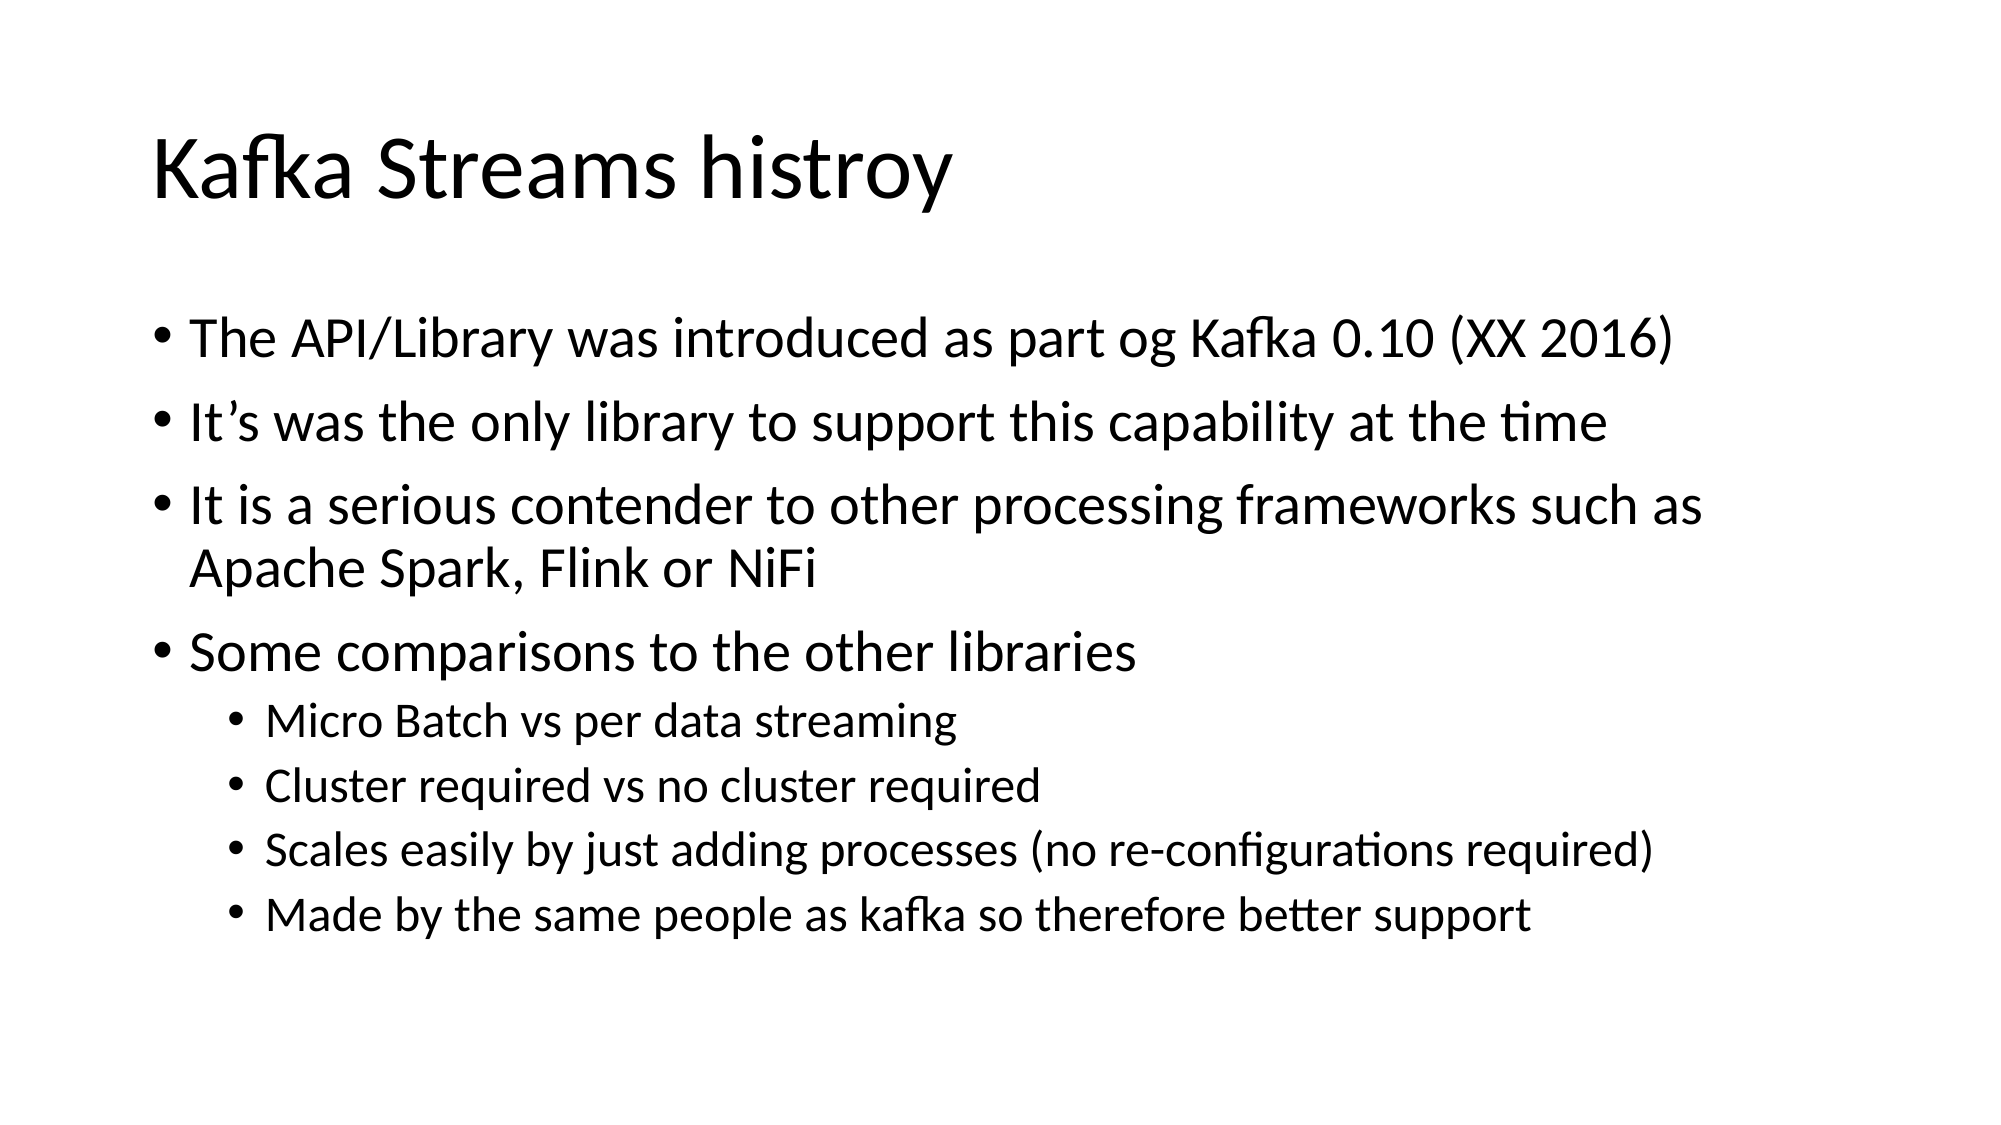

# Kafka Streams histroy
The API/Library was introduced as part og Kafka 0.10 (XX 2016)
It’s was the only library to support this capability at the time
It is a serious contender to other processing frameworks such as Apache Spark, Flink or NiFi
Some comparisons to the other libraries
Micro Batch vs per data streaming
Cluster required vs no cluster required
Scales easily by just adding processes (no re-configurations required)
Made by the same people as kafka so therefore better support